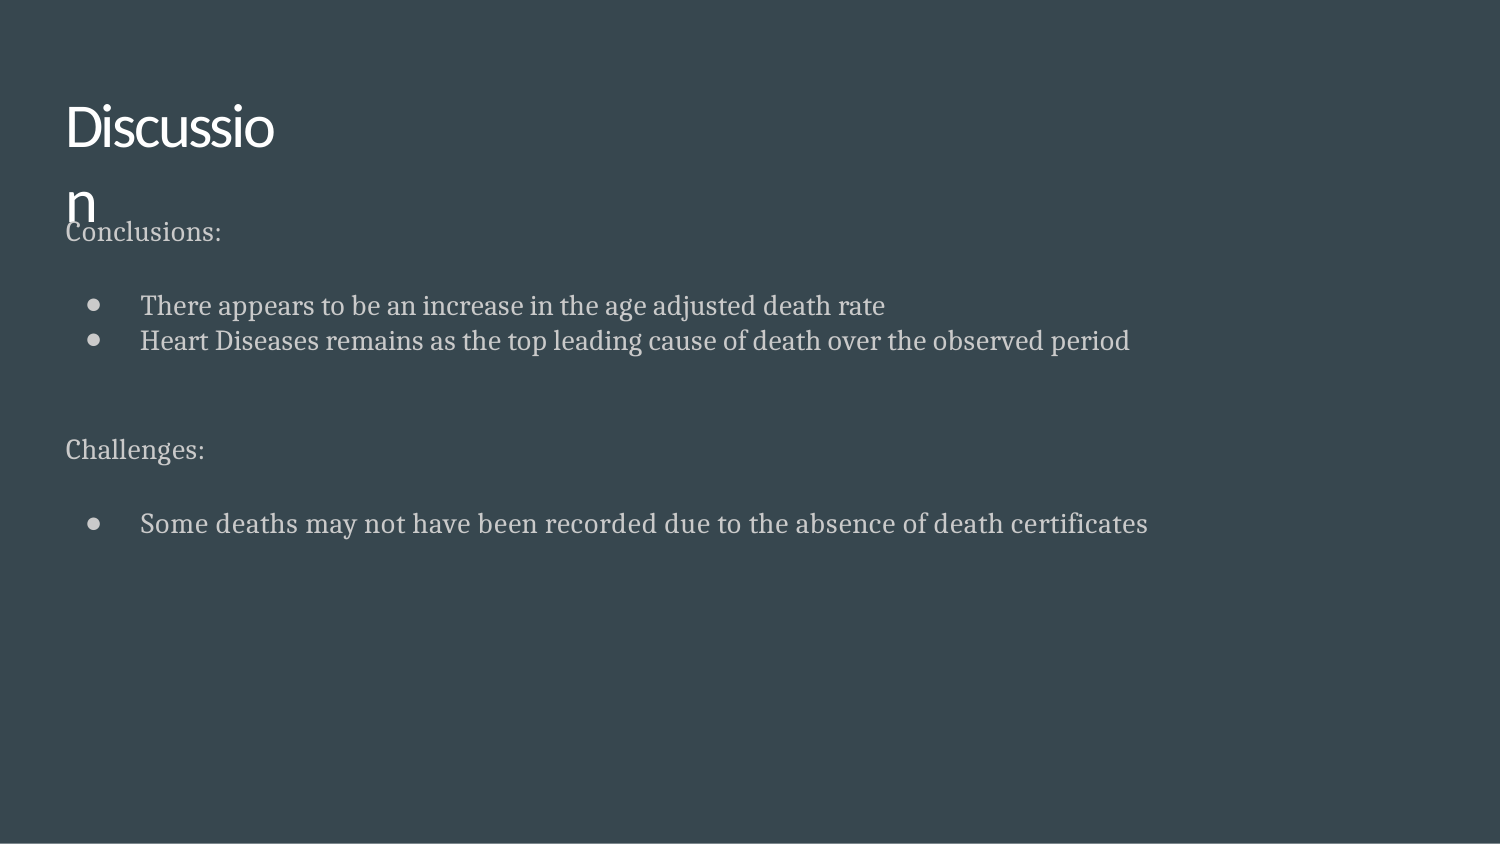

# Discussion
Conclusions:

There appears to be an increase in the age adjusted death rate
Heart Diseases remains as the top leading cause of death over the observed period

Challenges:

Some deaths may not have been recorded due to the absence of death certificates